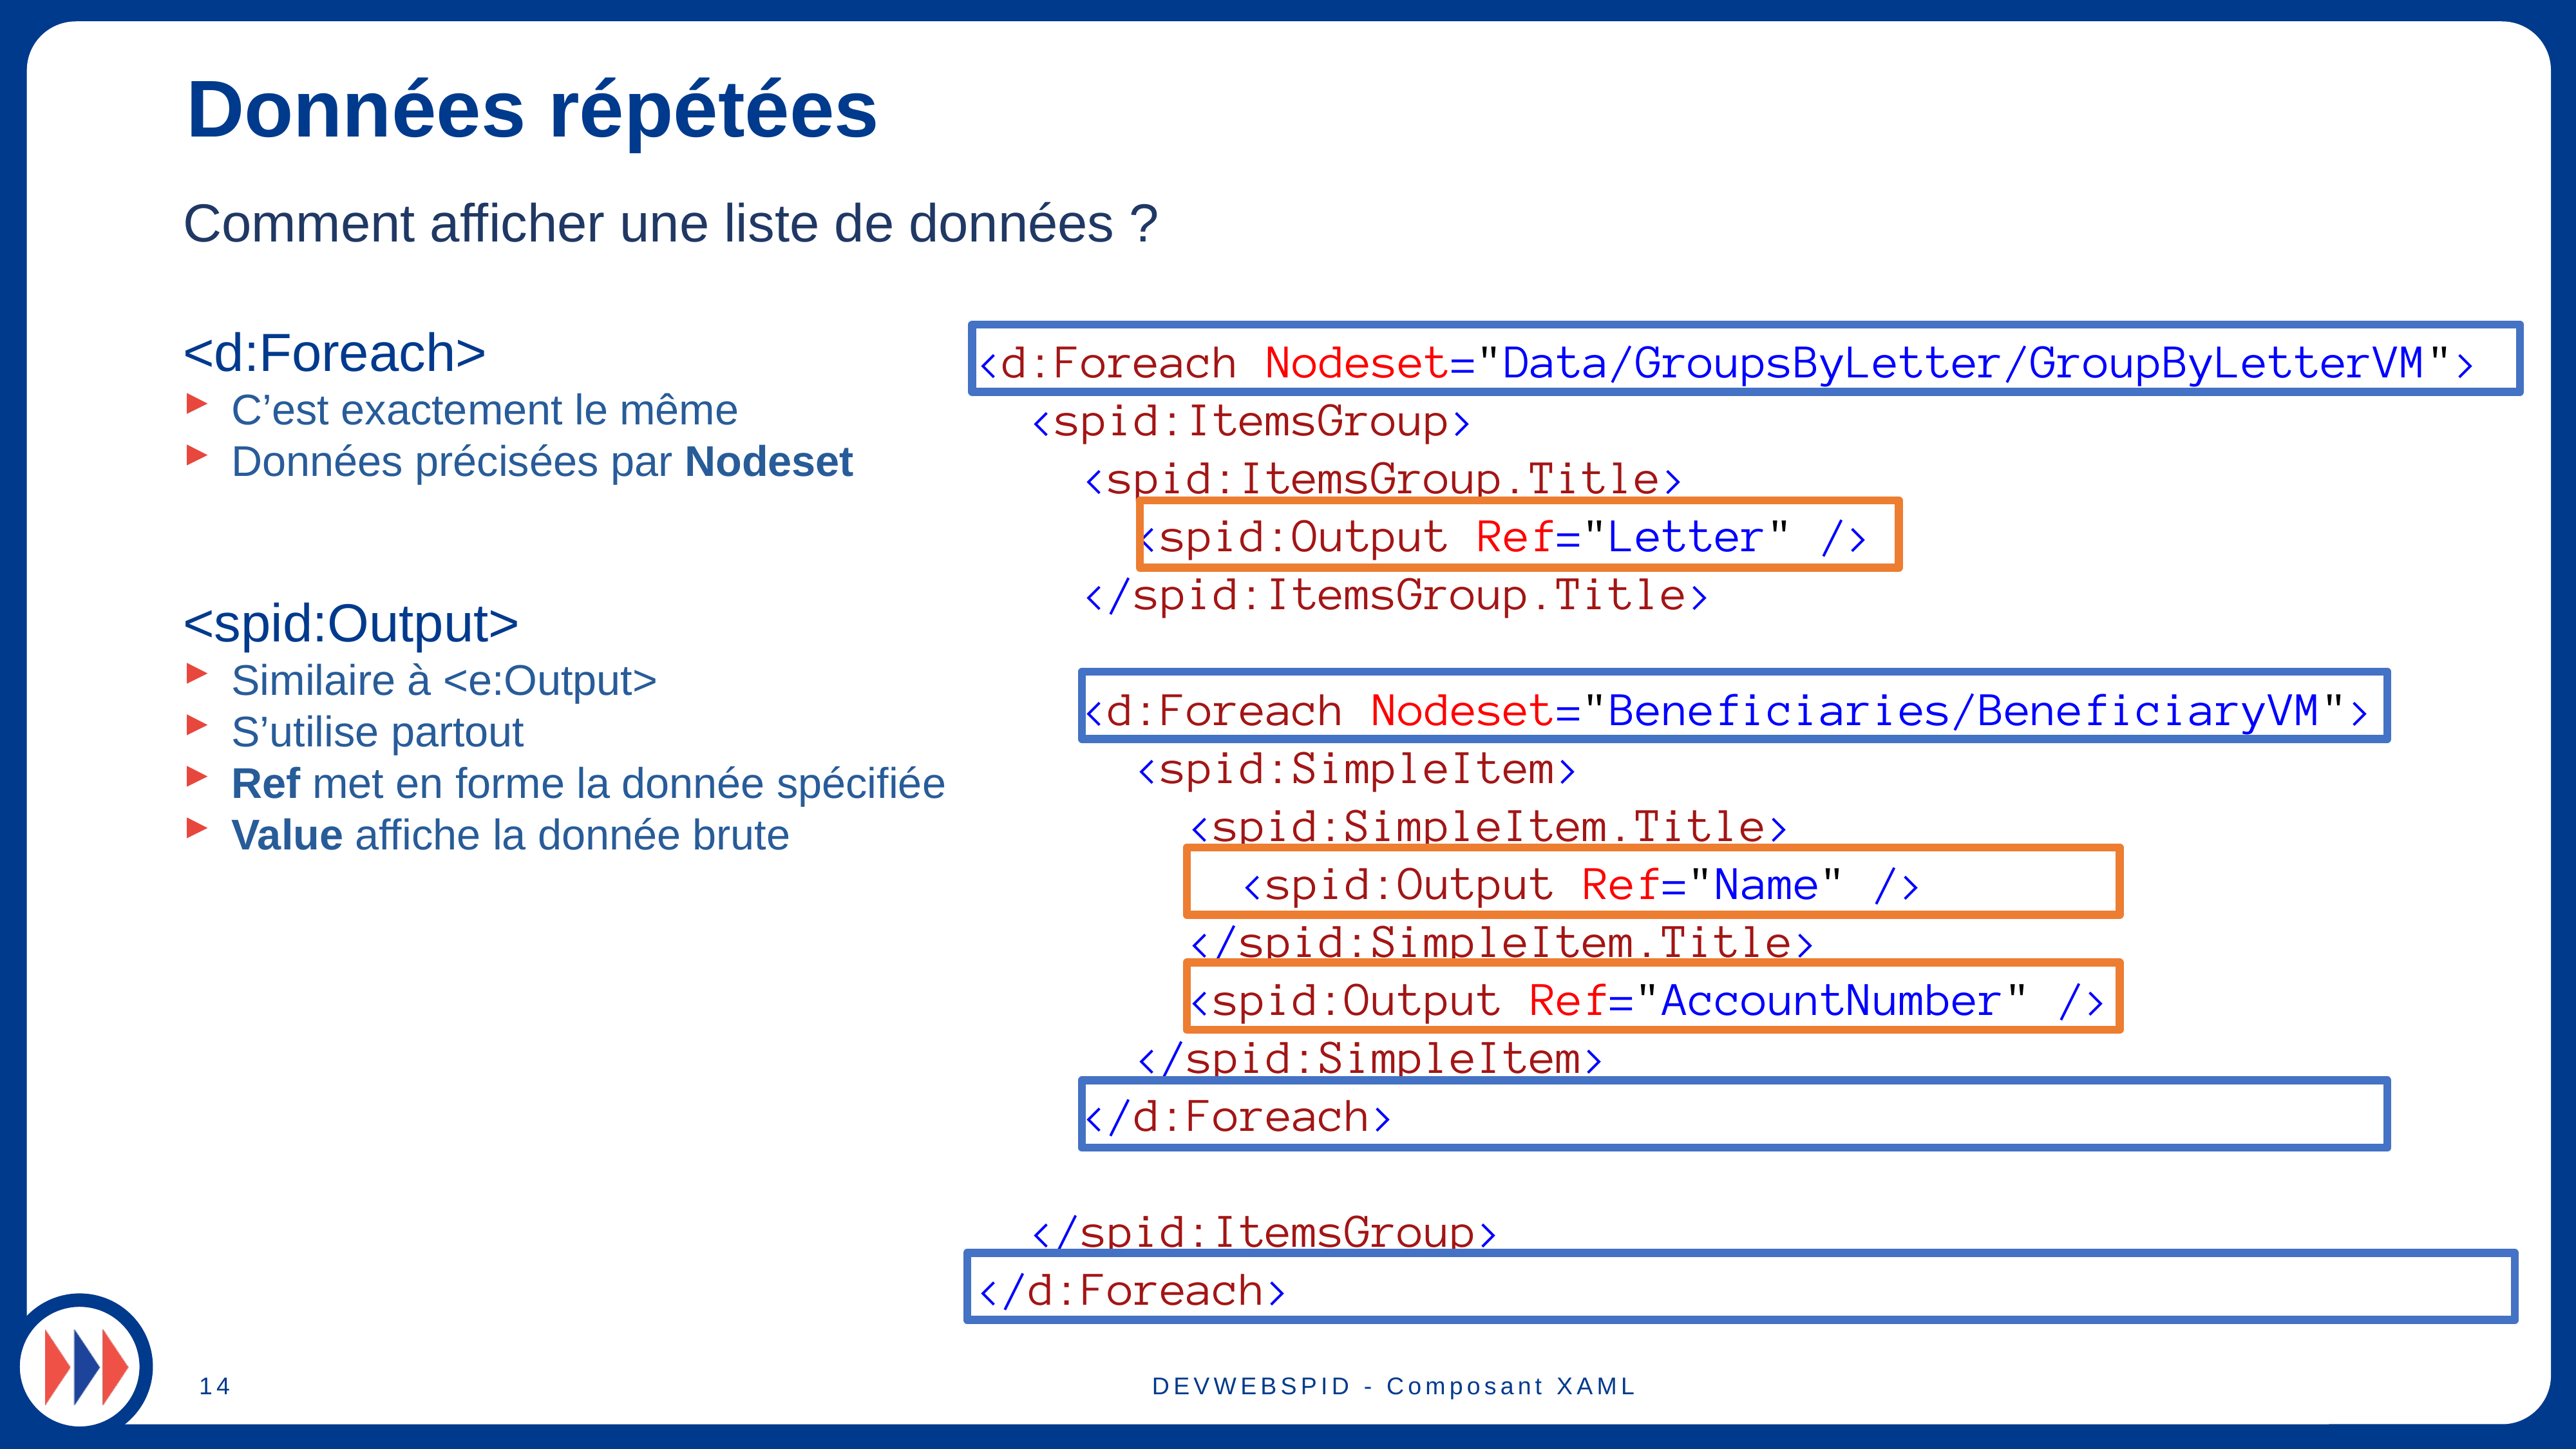

# Données répétées
Comment afficher une liste de données ?
<d:Foreach>
C’est exactement le même
Données précisées par Nodeset

<spid:Output>
Similaire à <e:Output>
S’utilise partout
Ref met en forme la donnée spécifiée
Value affiche la donnée brute
<d:Foreach Nodeset="Data/GroupsByLetter/GroupByLetterVM">
  <spid:ItemsGroup>
    <spid:ItemsGroup.Title>
      <spid:Output Ref="Letter" />
    </spid:ItemsGroup.Title>

    <d:Foreach Nodeset="Beneficiaries/BeneficiaryVM">
      <spid:SimpleItem>
        <spid:SimpleItem.Title>
          <spid:Output Ref="Name" />
        </spid:SimpleItem.Title>
        <spid:Output Ref="AccountNumber" />
      </spid:SimpleItem>
    </d:Foreach>

  </spid:ItemsGroup>
</d:Foreach>

14
DEVWEBSPID - Composant XAML